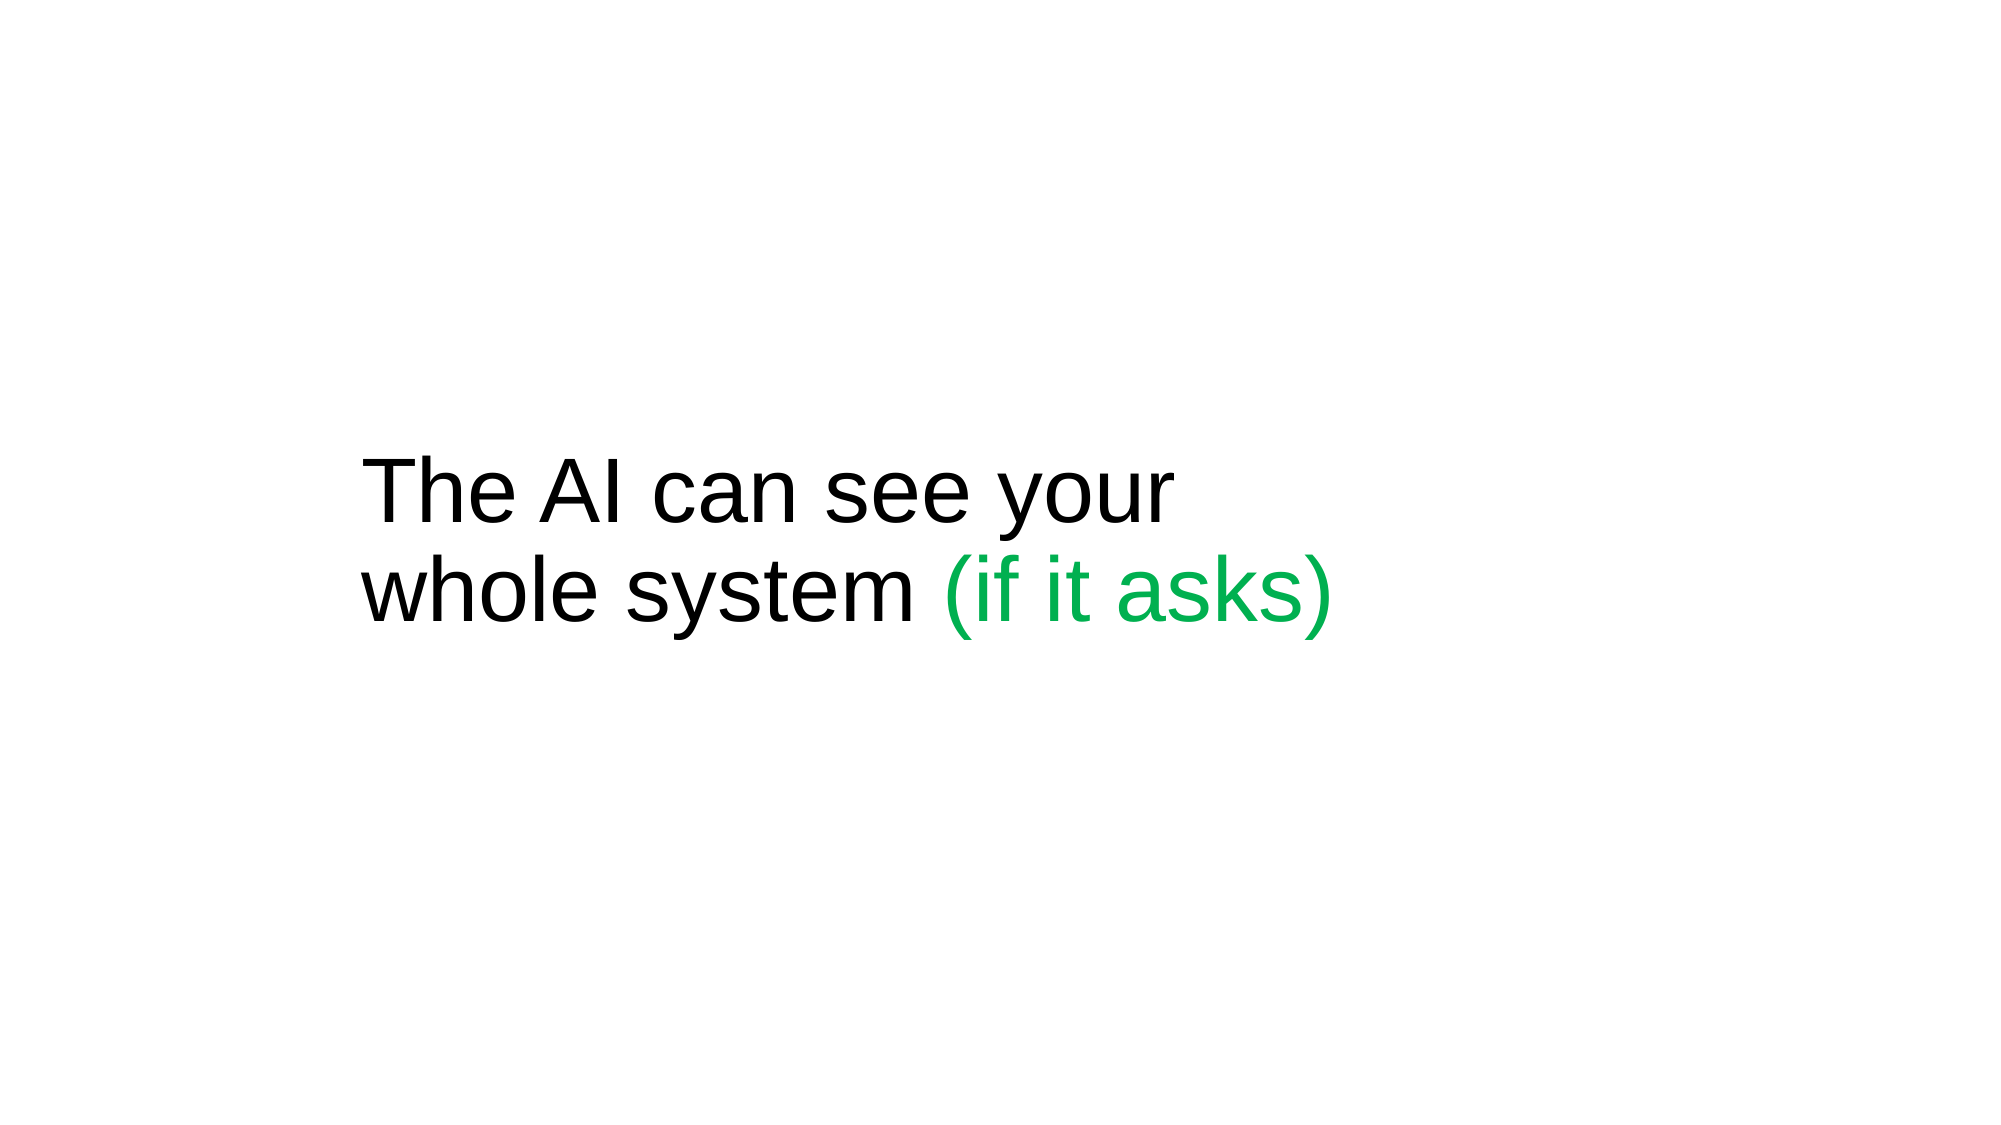

The AI can see your
whole system (if it asks)